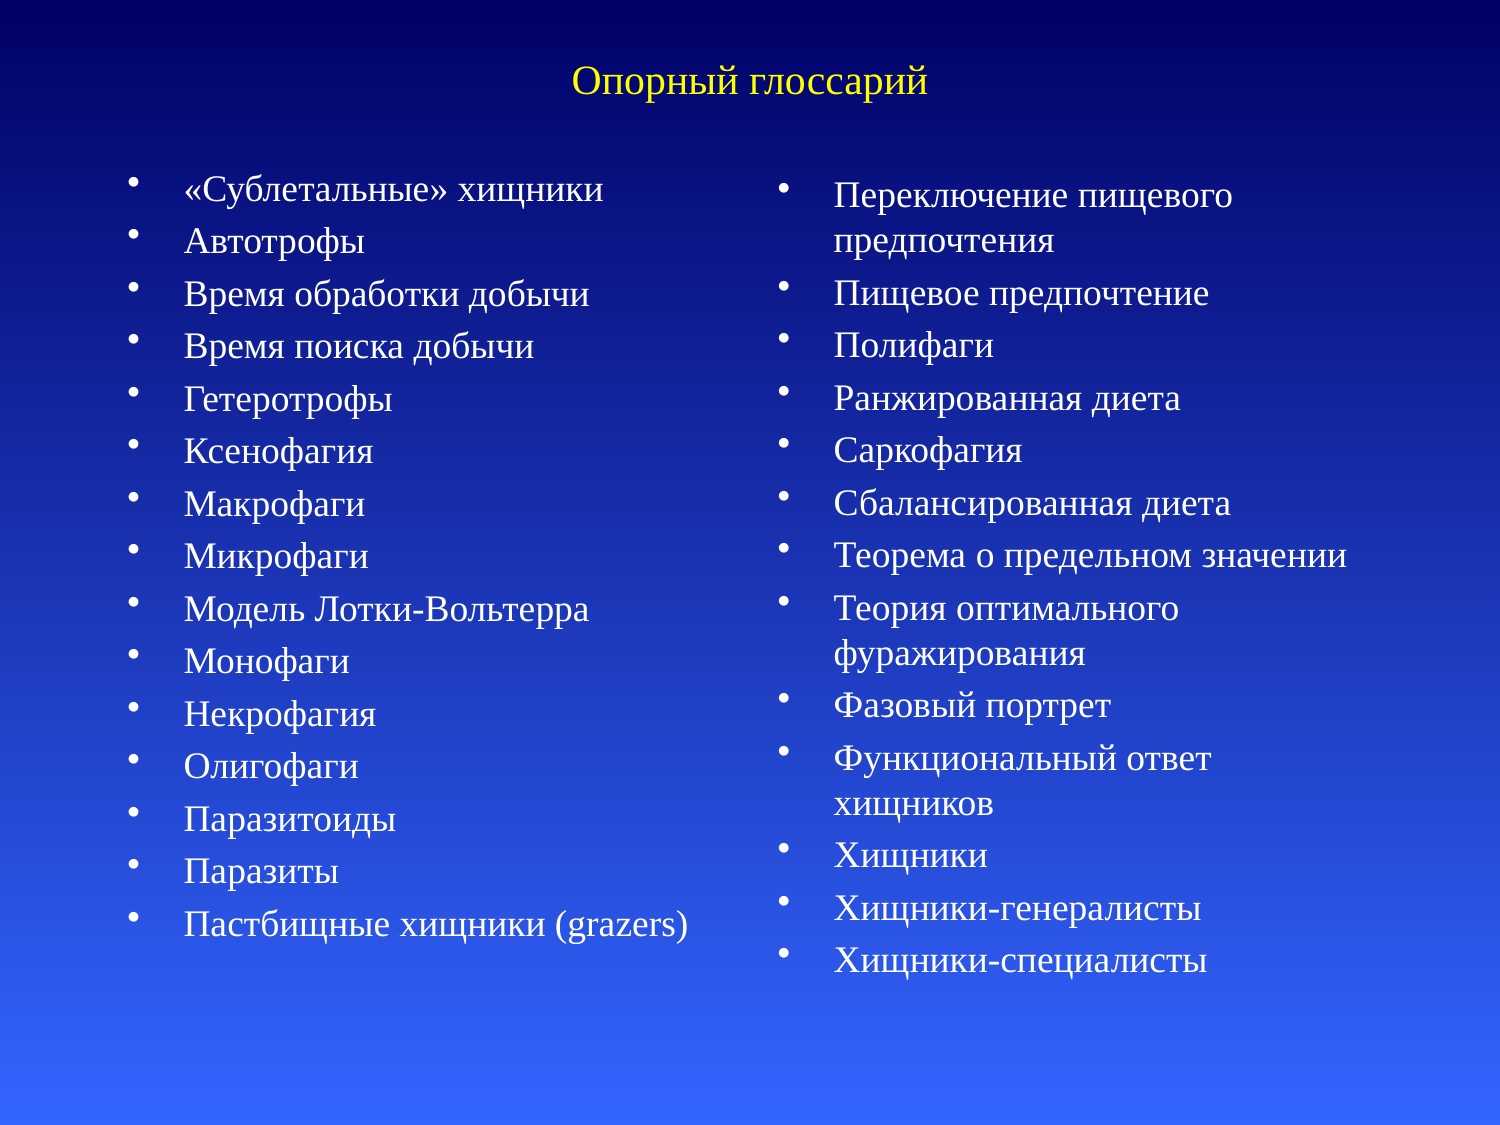

# Опорный глоссарий
«Сублетальные» хищники
Автотрофы
Время обработки добычи
Время поиска добычи
Гетеротрофы
Ксенофагия
Макрофаги
Микрофаги
Модель Лотки-Вольтерра
Монофаги
Некрофагия
Олигофаги
Паразитоиды
Паразиты
Пастбищные хищники (grazers)

Переключение пищевого предпочтения
Пищевое предпочтение
Полифаги
Ранжированная диета
Саркофагия
Сбалансированная диета
Теорема о предельном значении
Теория оптимального фуражирования
Фазовый портрет
Функциональный ответ хищников
Хищники
Хищники-генералисты
Хищники-специалисты